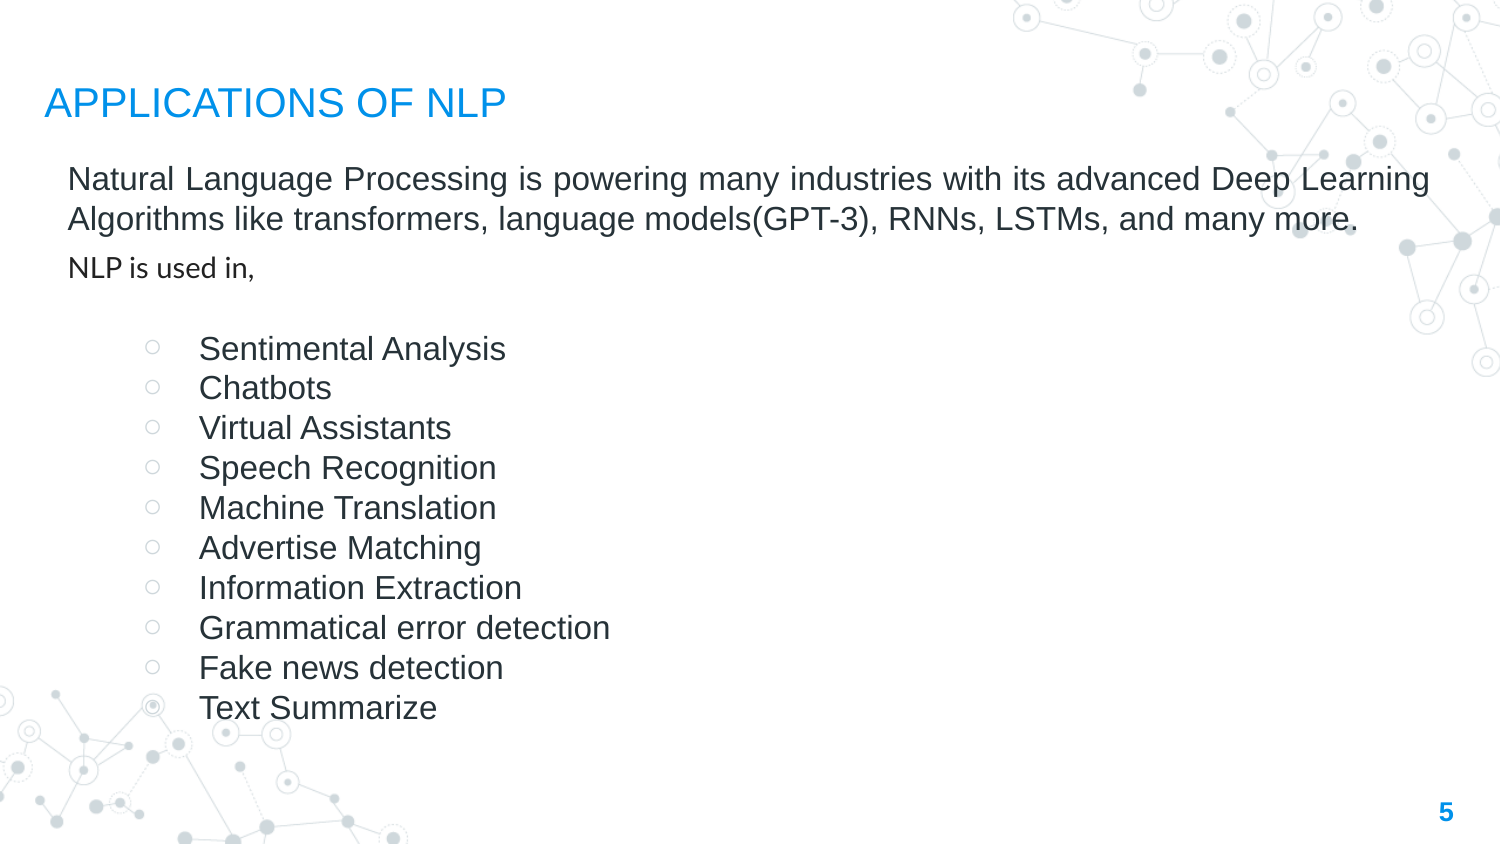

APPLICATIONS OF NLP
Natural Language Processing is powering many industries with its advanced Deep Learning Algorithms like transformers, language models(GPT-3), RNNs, LSTMs, and many more.
NLP is used in,

Sentimental Analysis
Chatbots
Virtual Assistants
Speech Recognition
Machine Translation
Advertise Matching
Information Extraction
Grammatical error detection
Fake news detection
Text Summarize
5